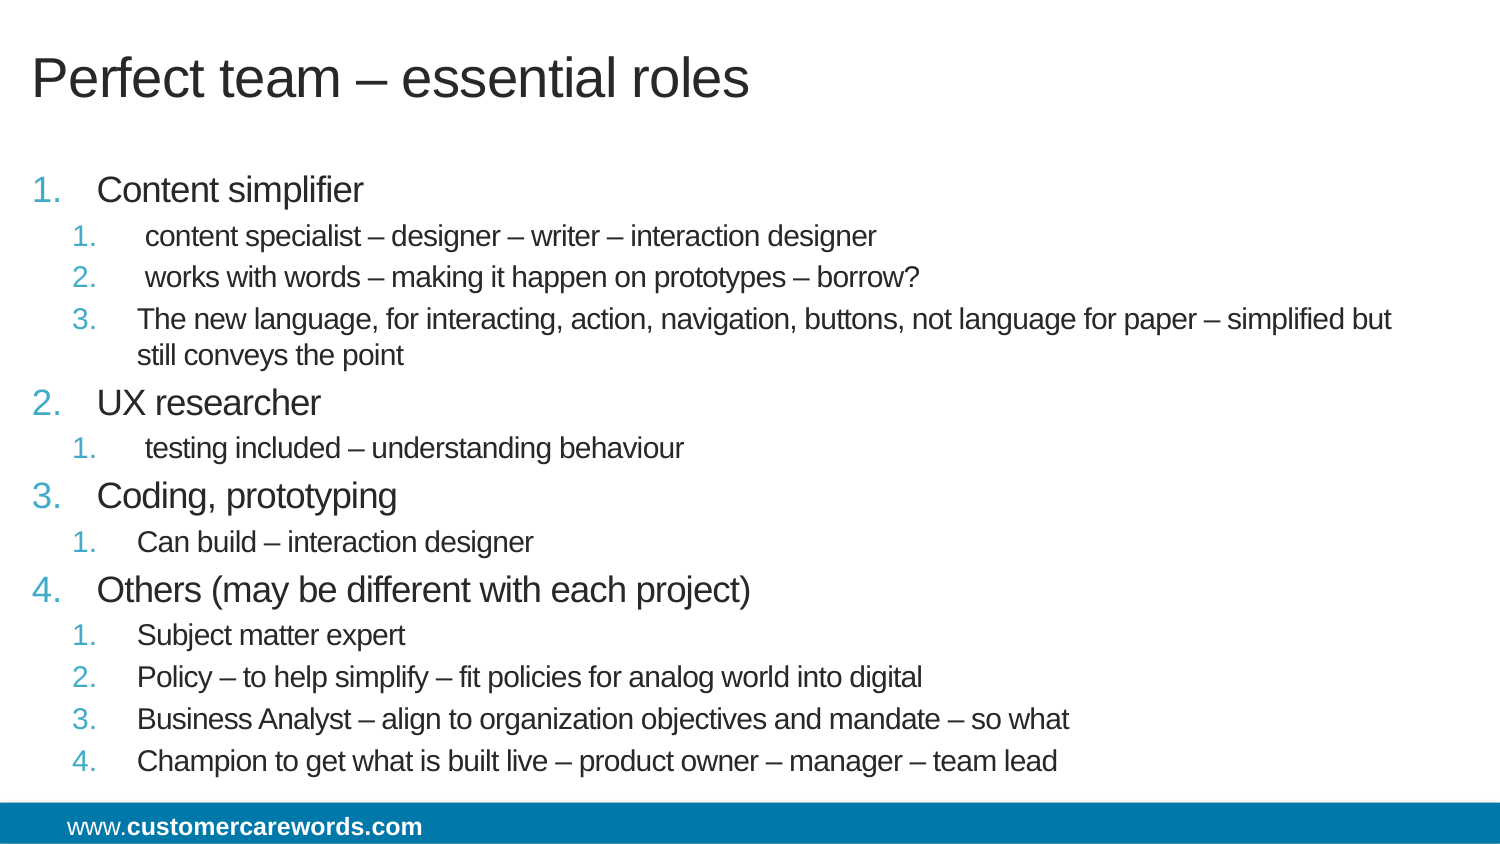

# Perfect team – essential roles

Content simplifier
 content specialist – designer – writer – interaction designer
 works with words – making it happen on prototypes – borrow?
The new language, for interacting, action, navigation, buttons, not language for paper – simplified but still conveys the point
UX researcher
 testing included – understanding behaviour
Coding, prototyping
Can build – interaction designer
Others (may be different with each project)
Subject matter expert
Policy – to help simplify – fit policies for analog world into digital
Business Analyst – align to organization objectives and mandate – so what
Champion to get what is built live – product owner – manager – team lead